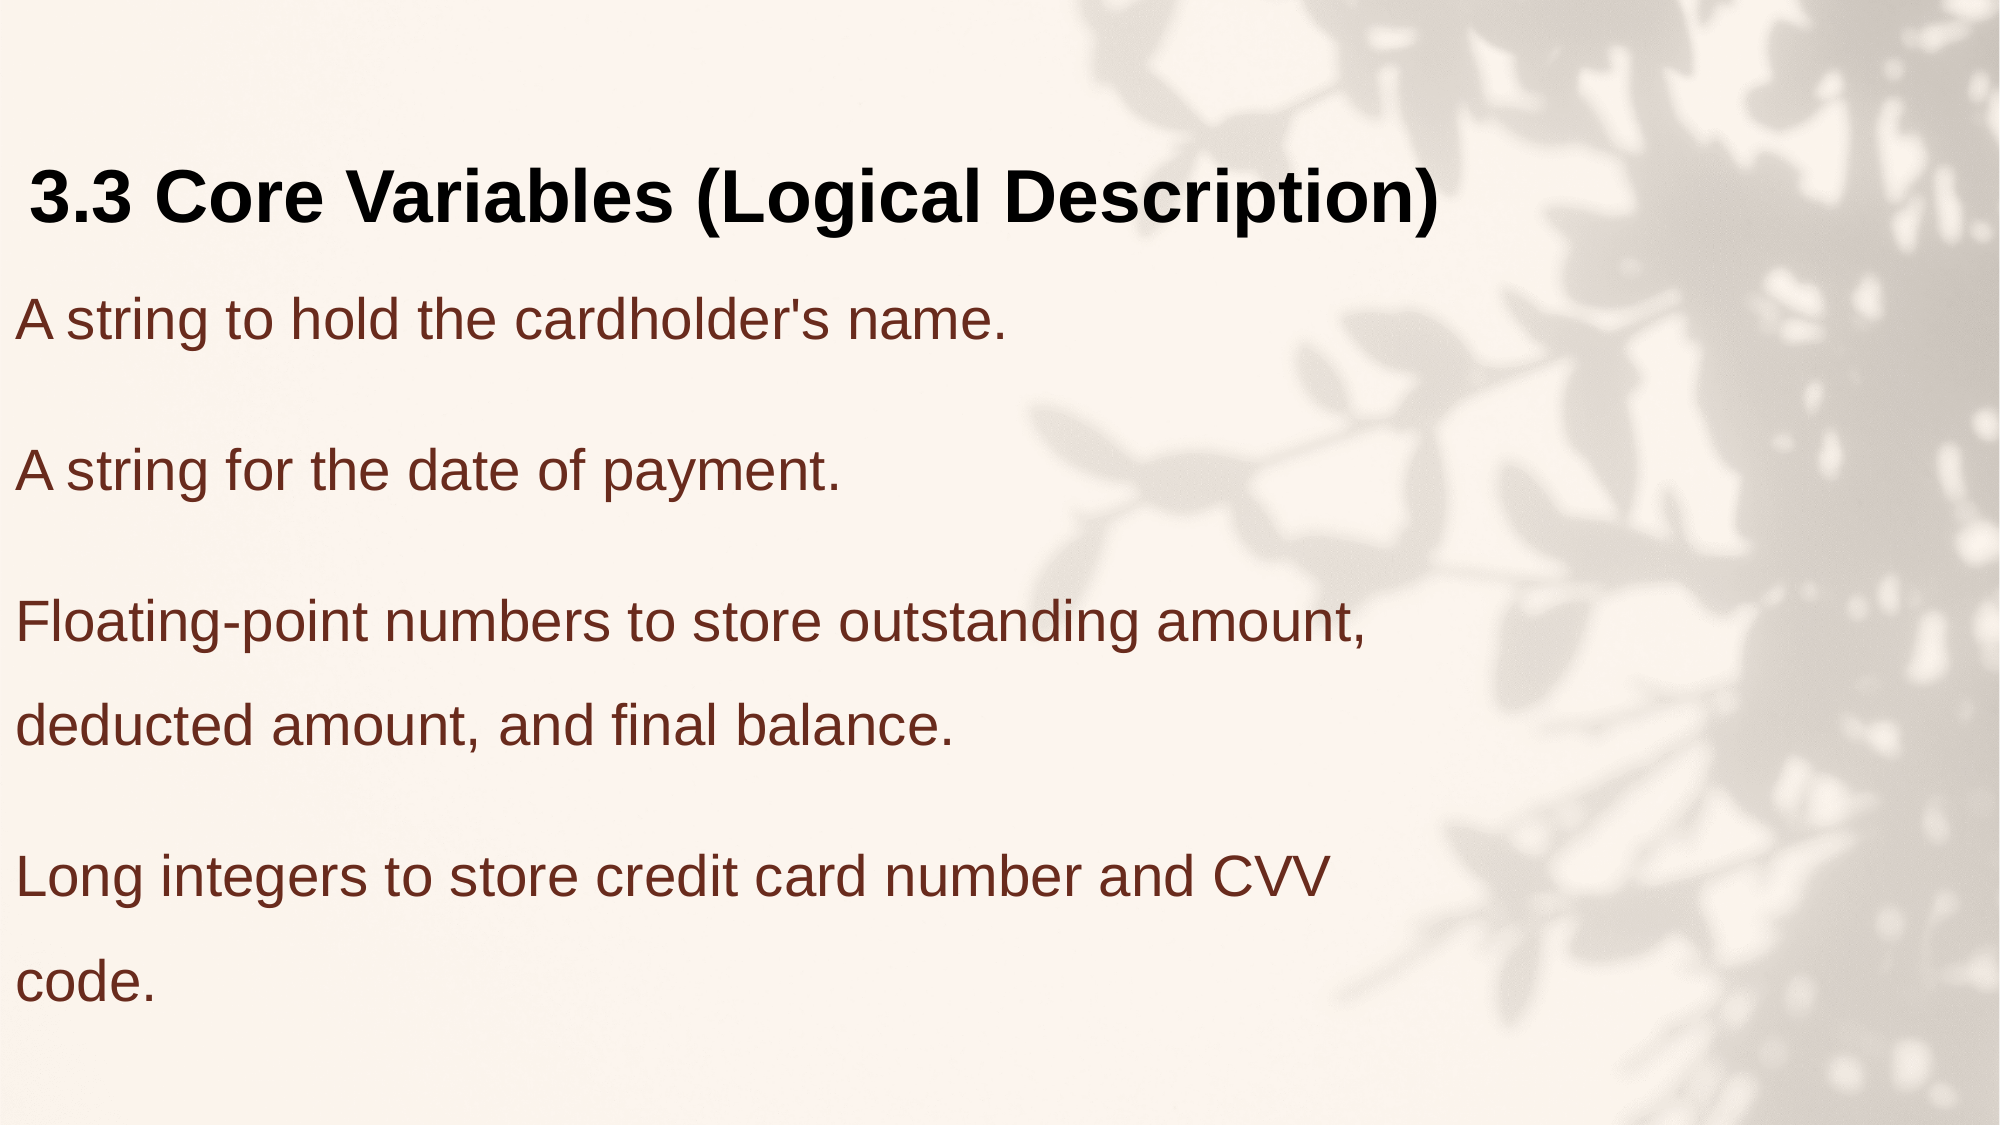

# 3.3 Core Variables (Logical Description)
A string to hold the cardholder's name.
A string for the date of payment.
Floating-point numbers to store outstanding amount, deducted amount, and final balance.
Long integers to store credit card number and CVV code.